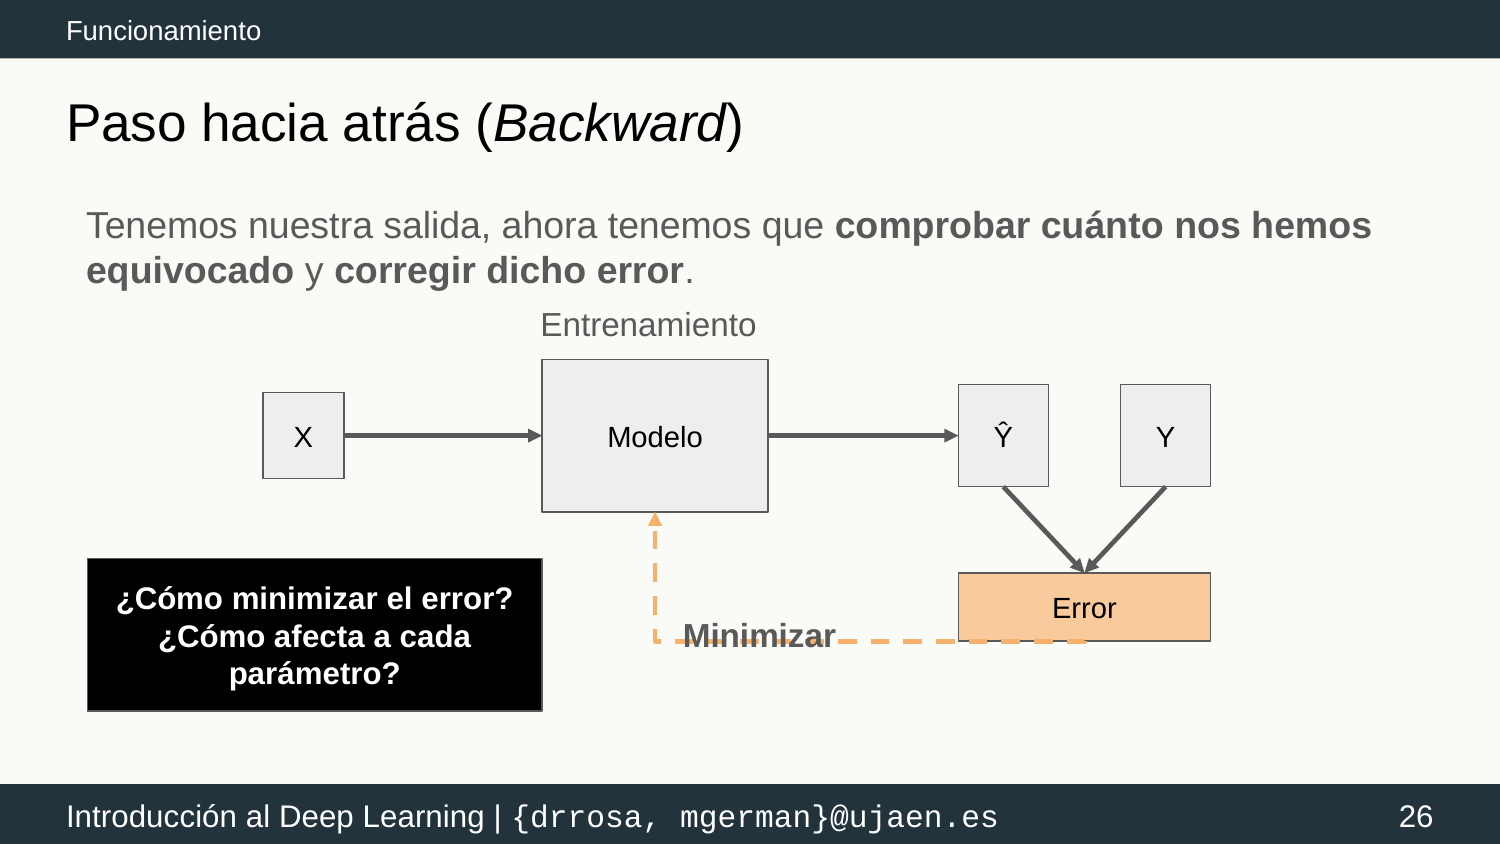

Funcionamiento
# Paso hacia atrás (Backward)
Tenemos nuestra salida, ahora tenemos que comprobar cuánto nos hemos equivocado y corregir dicho error.
Entrenamiento
Modelo
Ŷ
Y
X
¿Cómo minimizar el error?
¿Cómo afecta a cada parámetro?
Error
Minimizar
26